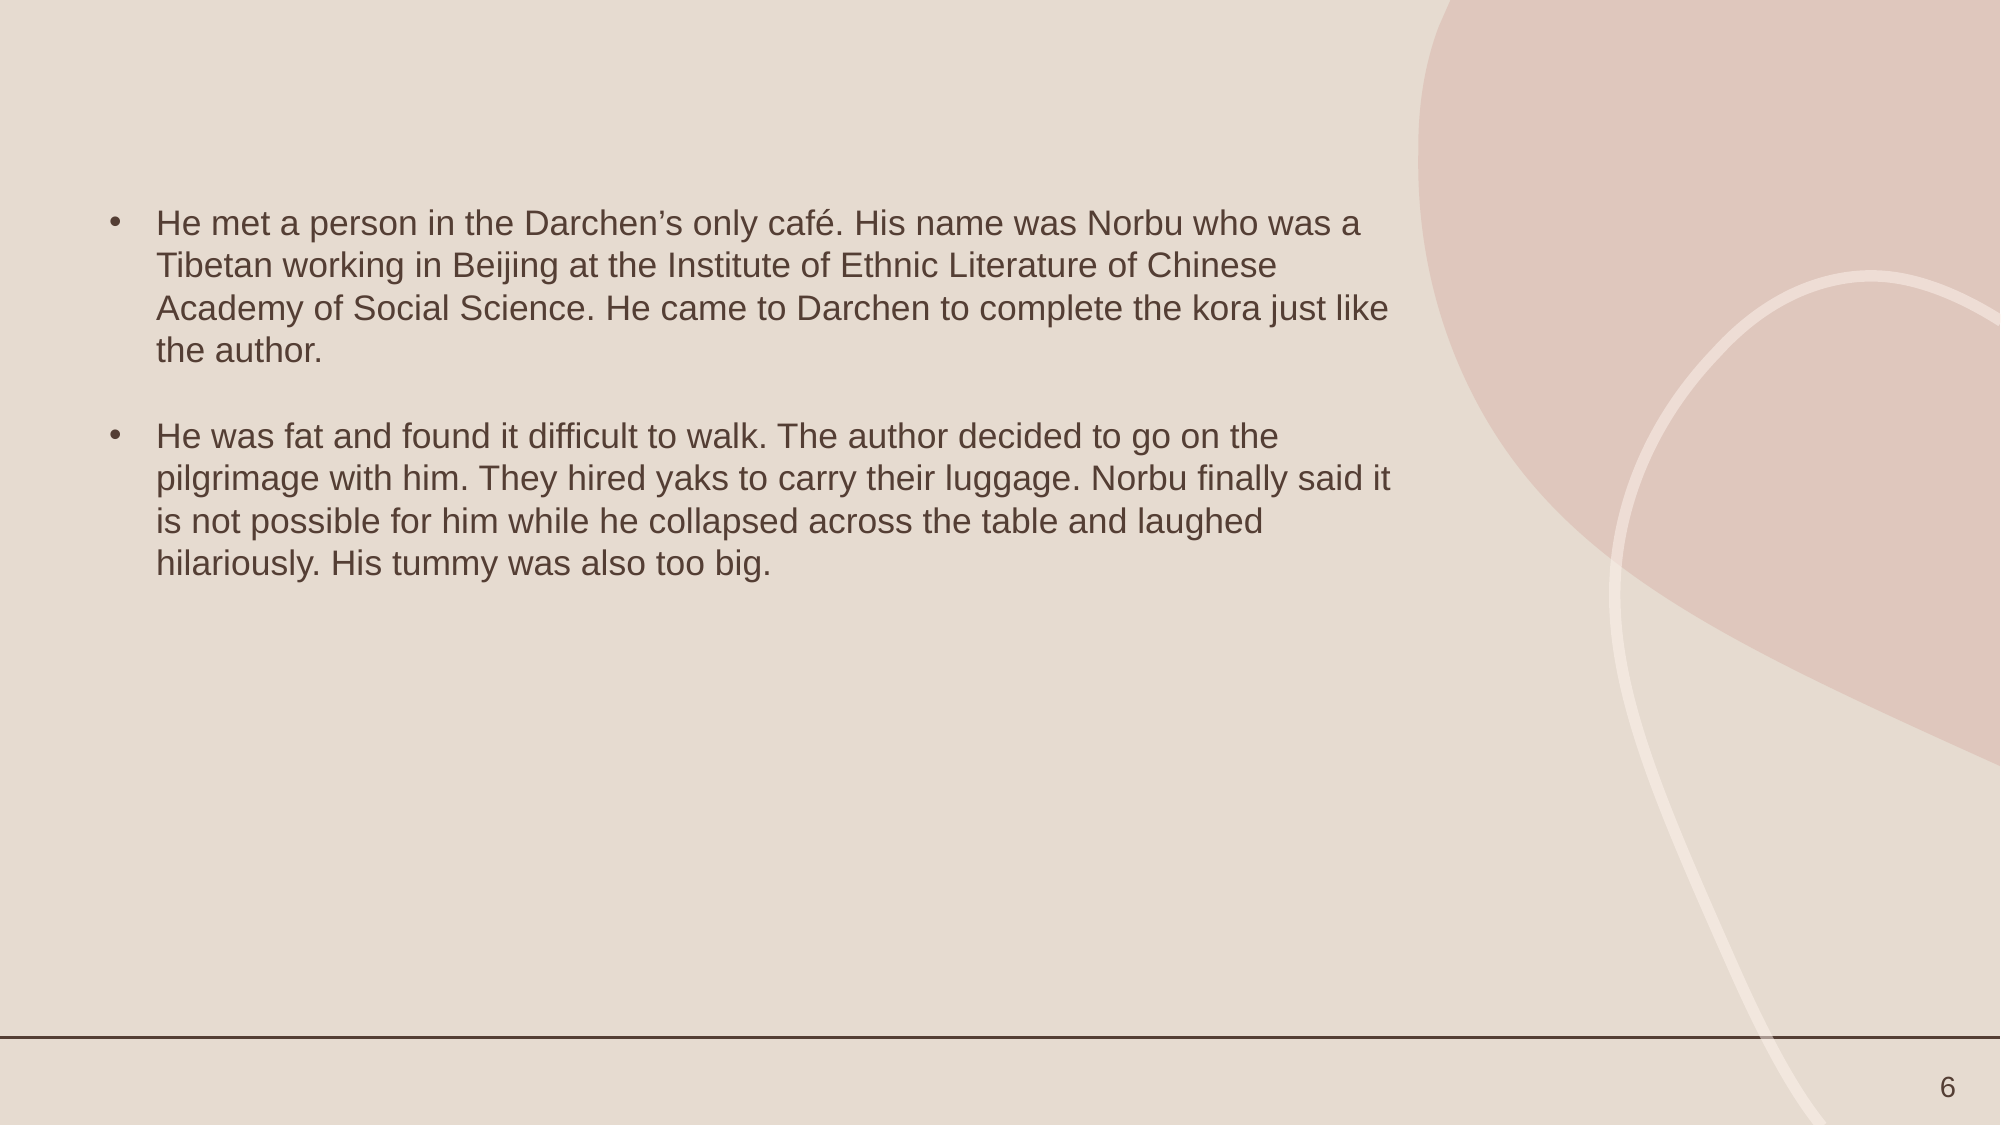

He met a person in the Darchen’s only café. His name was Norbu who was a Tibetan working in Beijing at the Institute of Ethnic Literature of Chinese Academy of Social Science. He came to Darchen to complete the kora just like the author.

He was fat and found it difficult to walk. The author decided to go on the pilgrimage with him. They hired yaks to carry their luggage. Norbu finally said it is not possible for him while he collapsed across the table and laughed hilariously. His tummy was also too big.
6